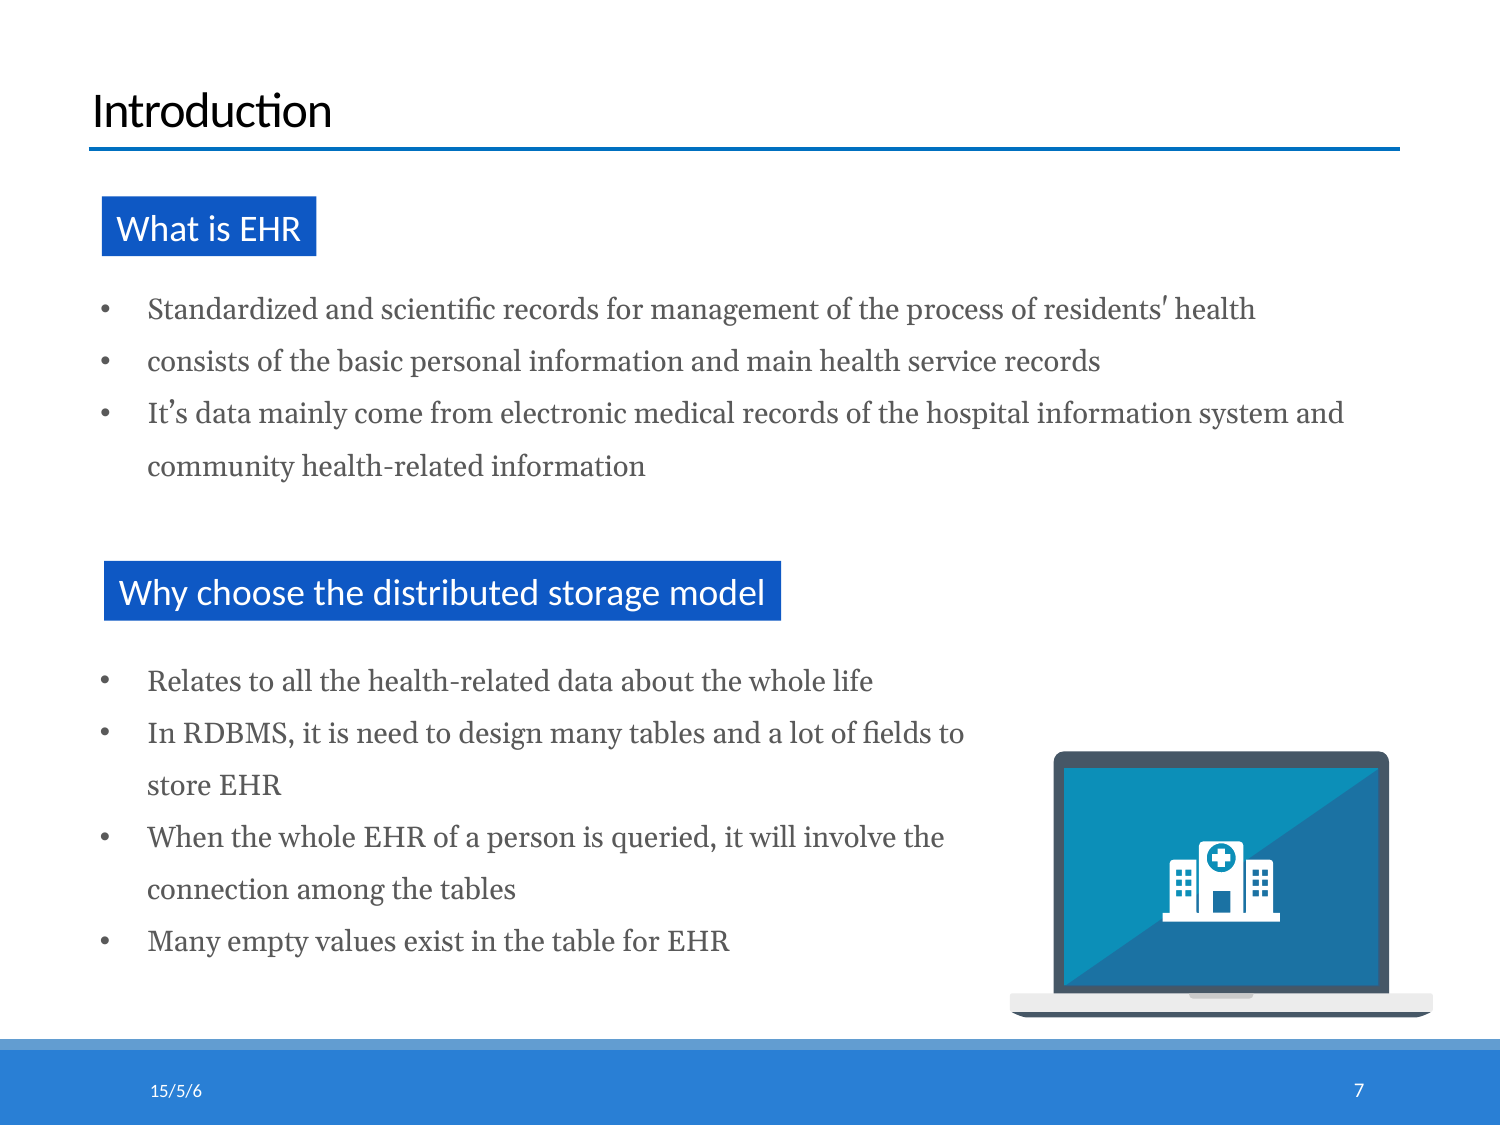

# Introduction
What is EHR
Standardized and scientific records for management of the process of residents' health
consists of the basic personal information and main health service records
It’s data mainly come from electronic medical records of the hospital information system and community health-related information
Why choose the distributed storage model
Relates to all the health-related data about the whole life
In RDBMS, it is need to design many tables and a lot of fields to store EHR
When the whole EHR of a person is queried, it will involve the connection among the tables
Many empty values exist in the table for EHR

15/5/6
7